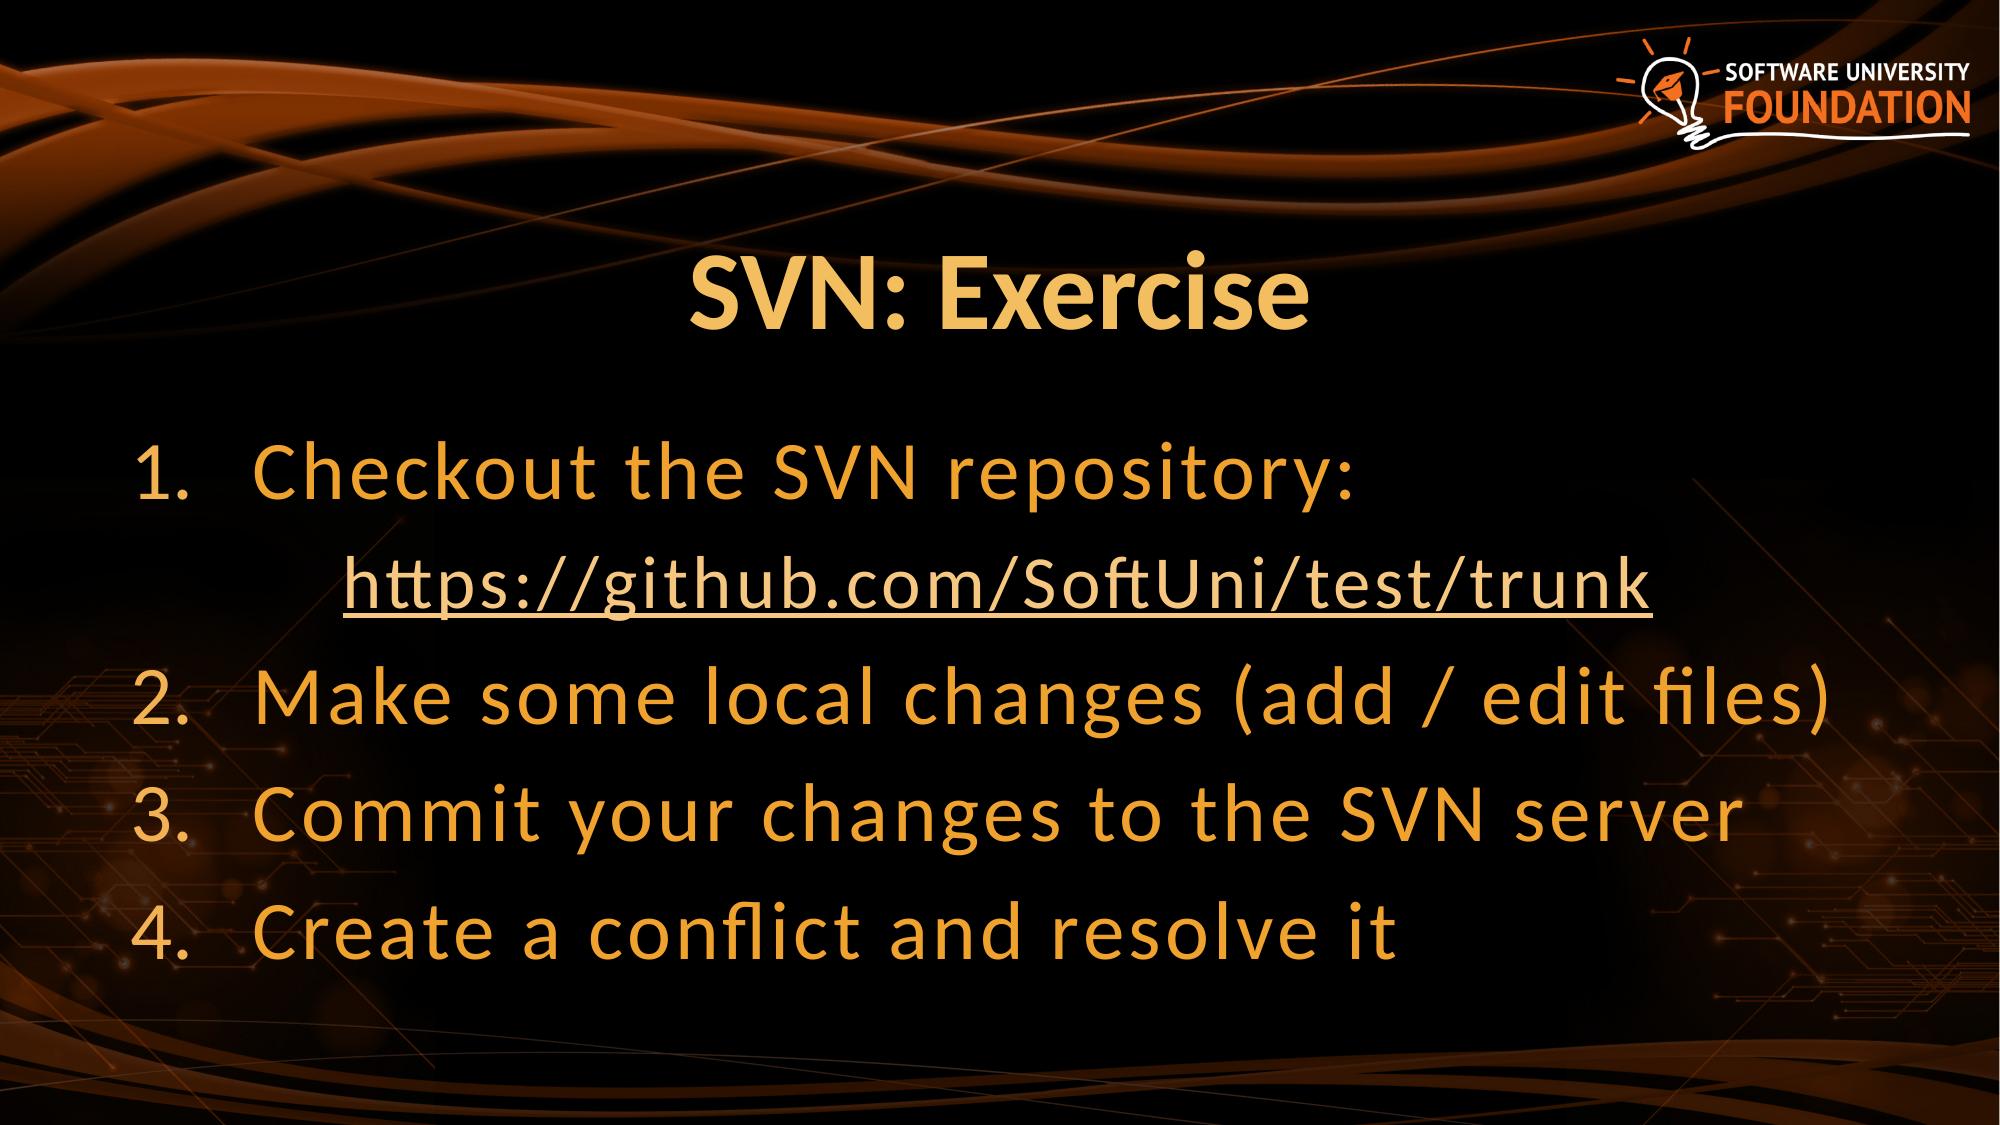

# SVN: Exercise
Checkout the SVN repository:
https://github.com/SoftUni/test/trunk
Make some local changes (add / edit files)
Commit your changes to the SVN server
Create a conflict and resolve it